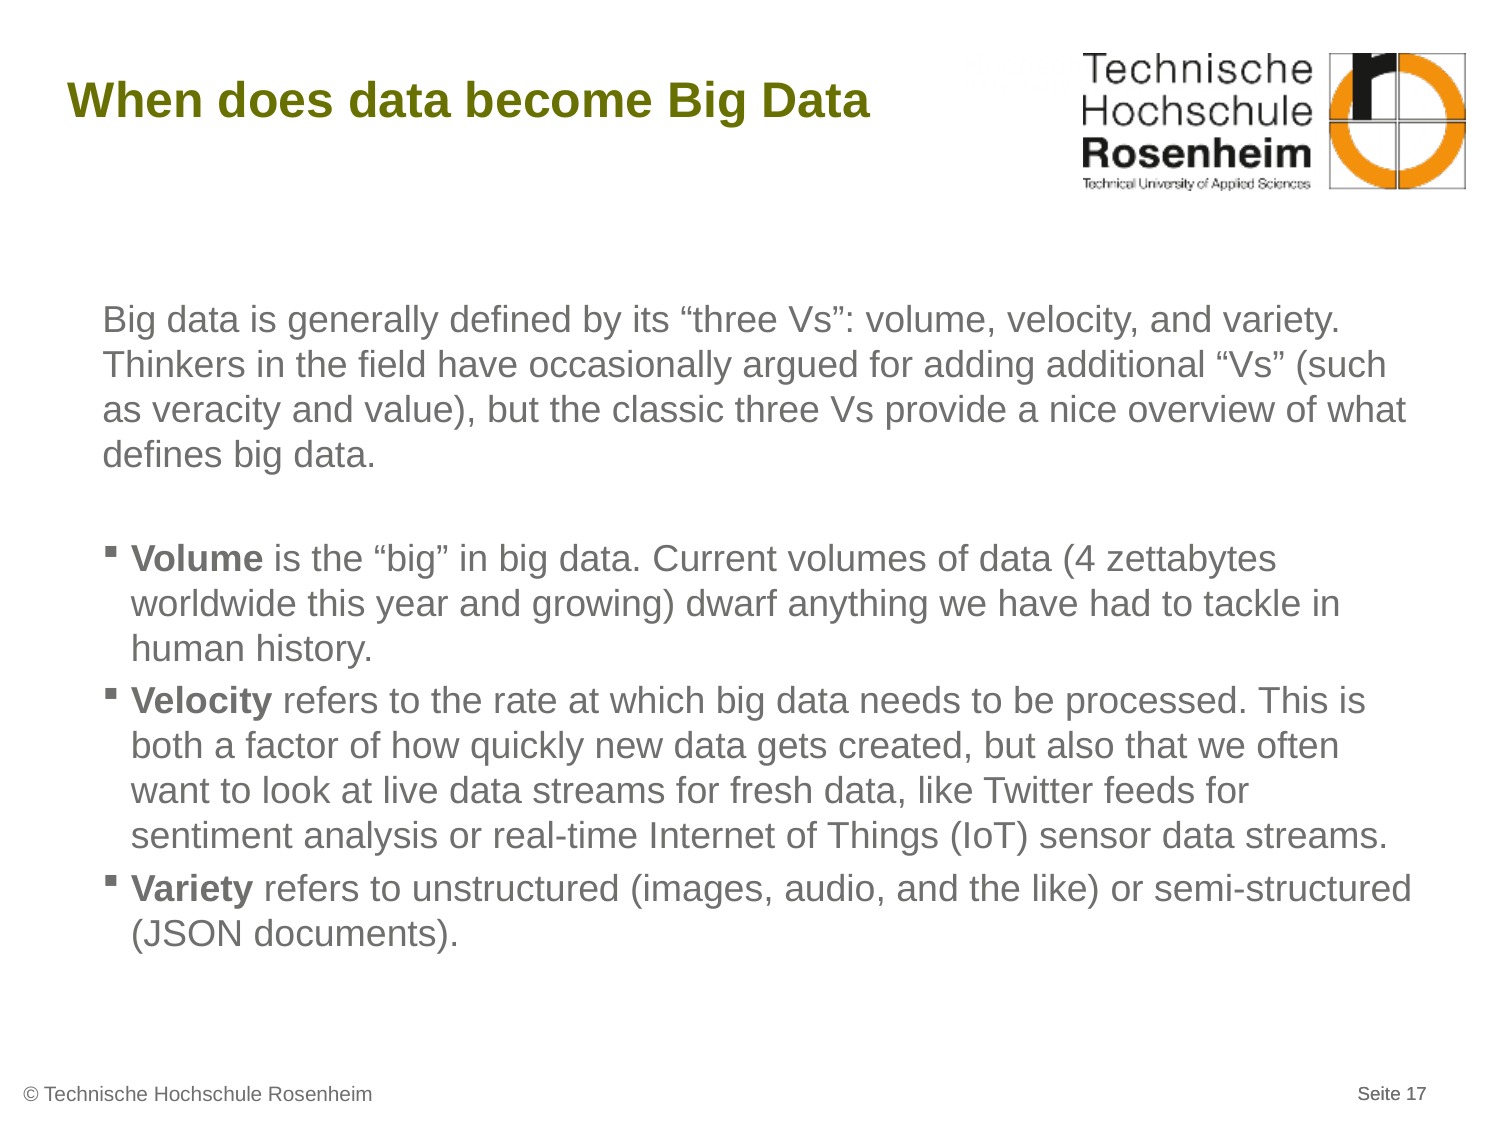

# When does data become Big Data
Big data is generally defined by its “three Vs”: volume, velocity, and variety. Thinkers in the field have occasionally argued for adding additional “Vs” (such as veracity and value), but the classic three Vs provide a nice overview of what defines big data.

Volume is the “big” in big data. Current volumes of data (4 zettabytes worldwide this year and growing) dwarf anything we have had to tackle in human history.
Velocity refers to the rate at which big data needs to be processed. This is both a factor of how quickly new data gets created, but also that we often want to look at live data streams for fresh data, like Twitter feeds for sentiment analysis or real-time Internet of Things (IoT) sensor data streams.
Variety refers to unstructured (images, audio, and the like) or semi-structured (JSON documents).